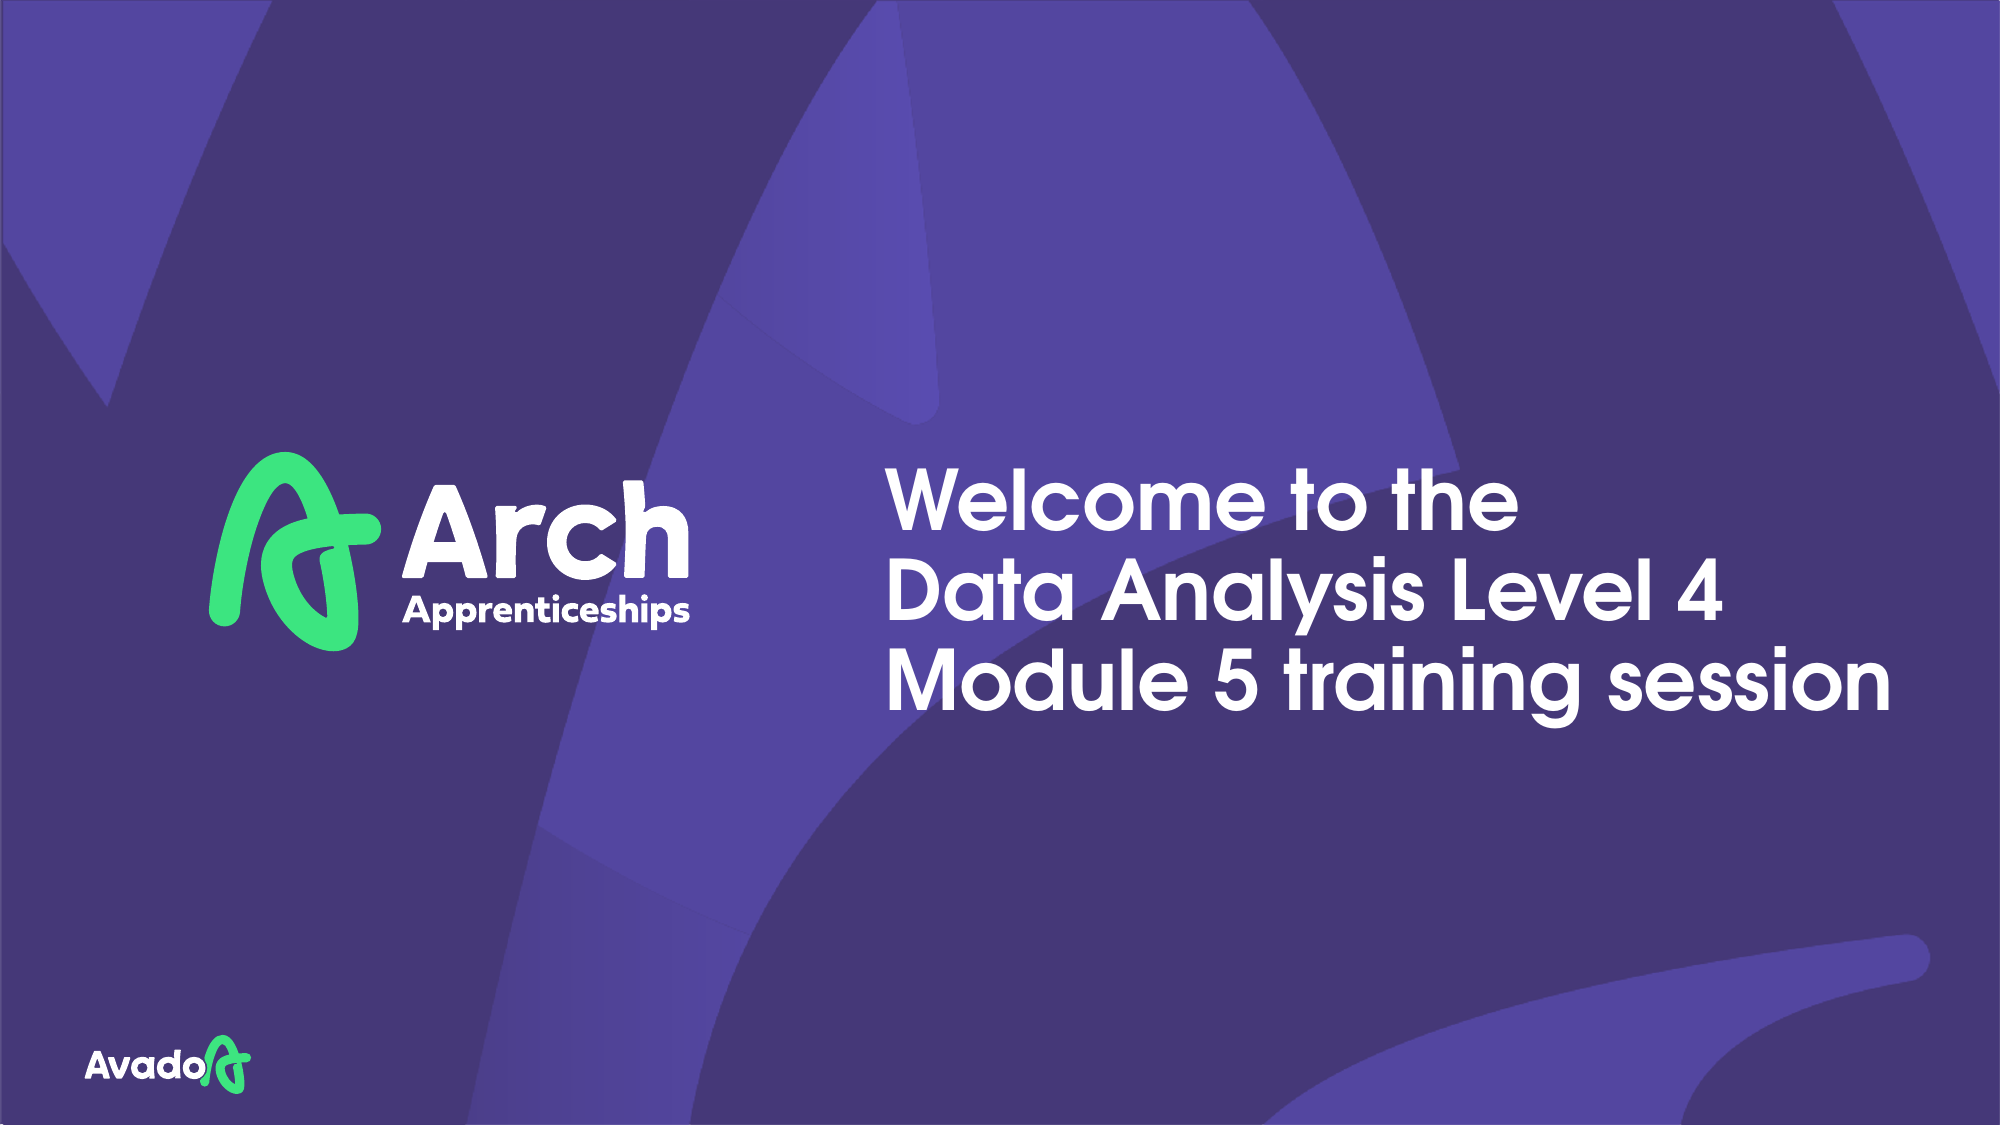

# Welcome to the Data Analysis Level 4 Module 5 training session